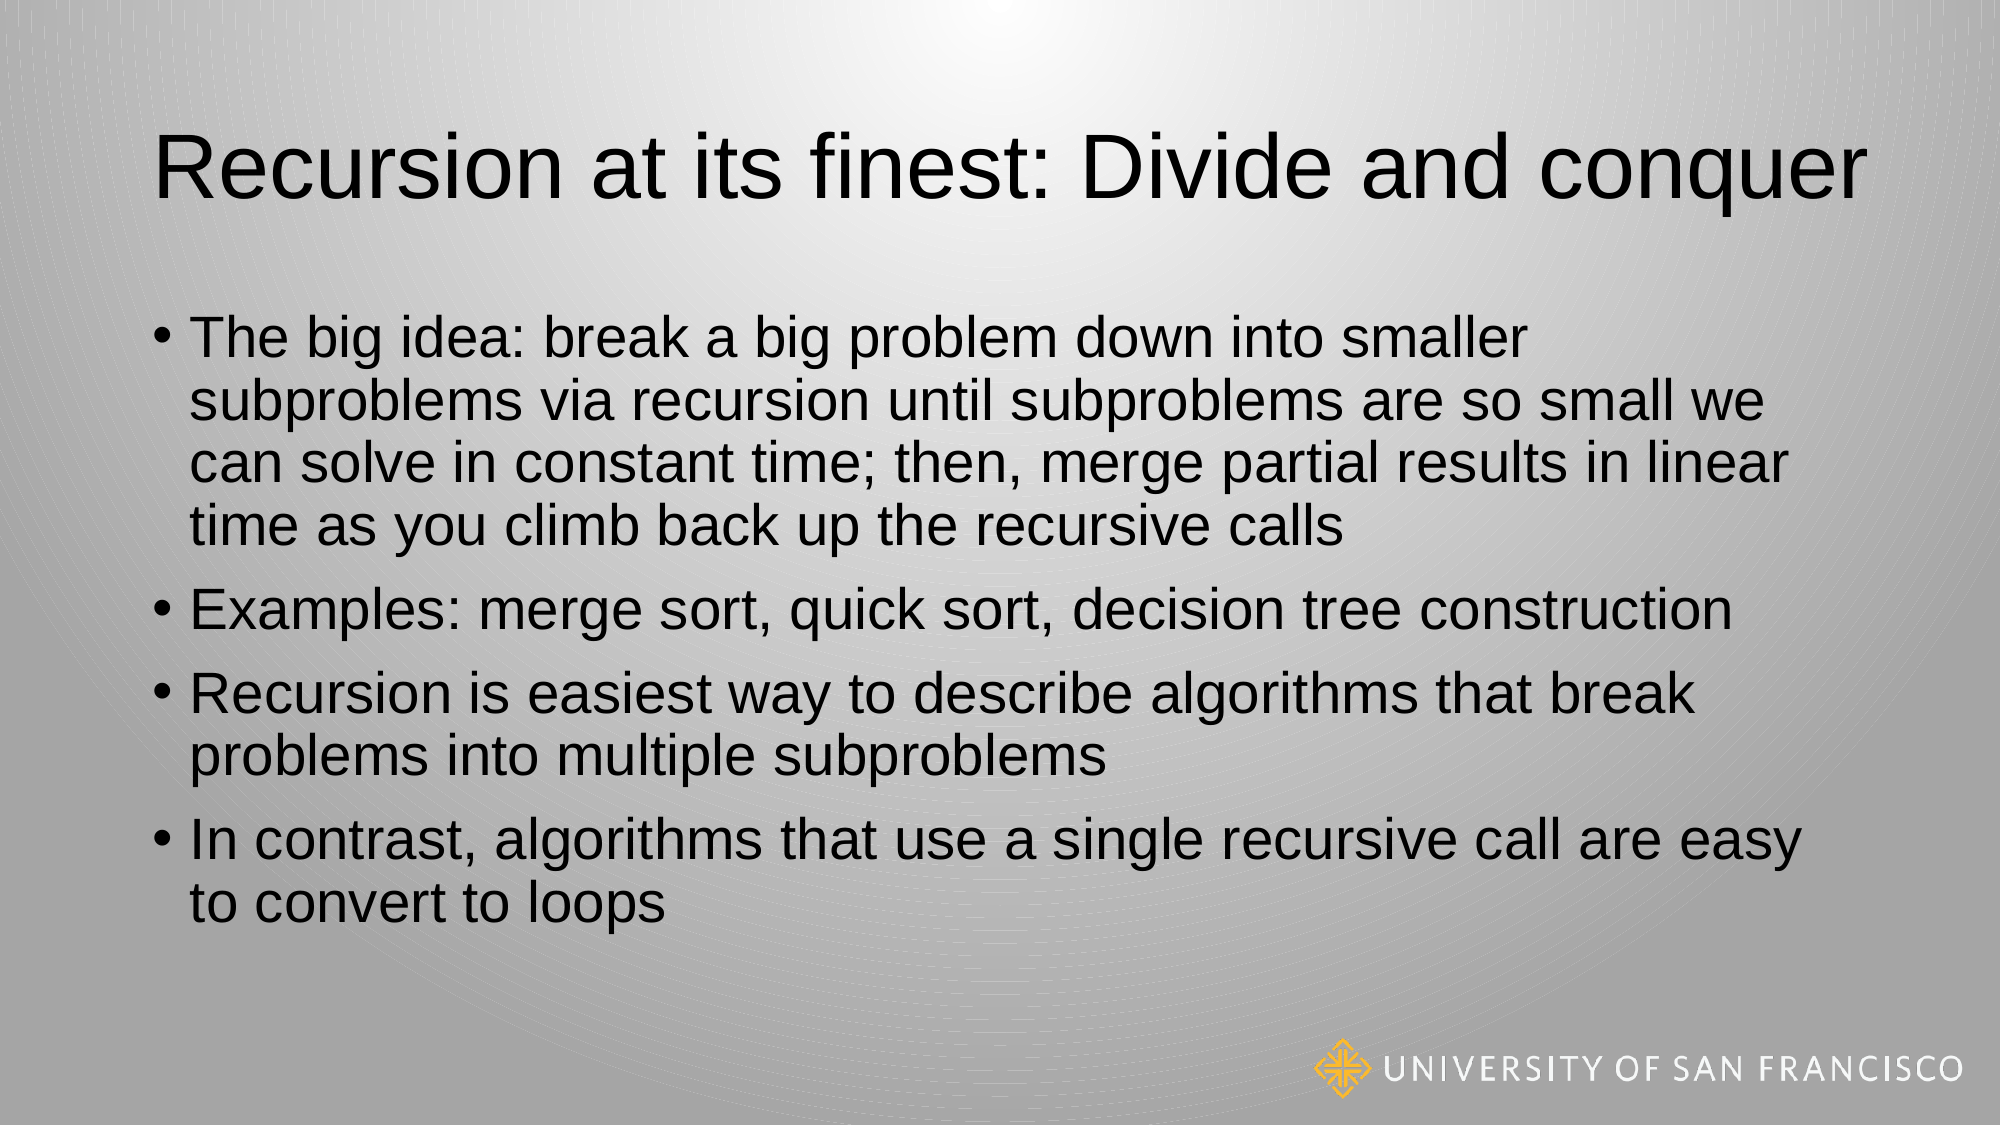

# Recursion at its finest: Divide and conquer
The big idea: break a big problem down into smaller subproblems via recursion until subproblems are so small we can solve in constant time; then, merge partial results in linear time as you climb back up the recursive calls
Examples: merge sort, quick sort, decision tree construction
Recursion is easiest way to describe algorithms that break problems into multiple subproblems
In contrast, algorithms that use a single recursive call are easy to convert to loops